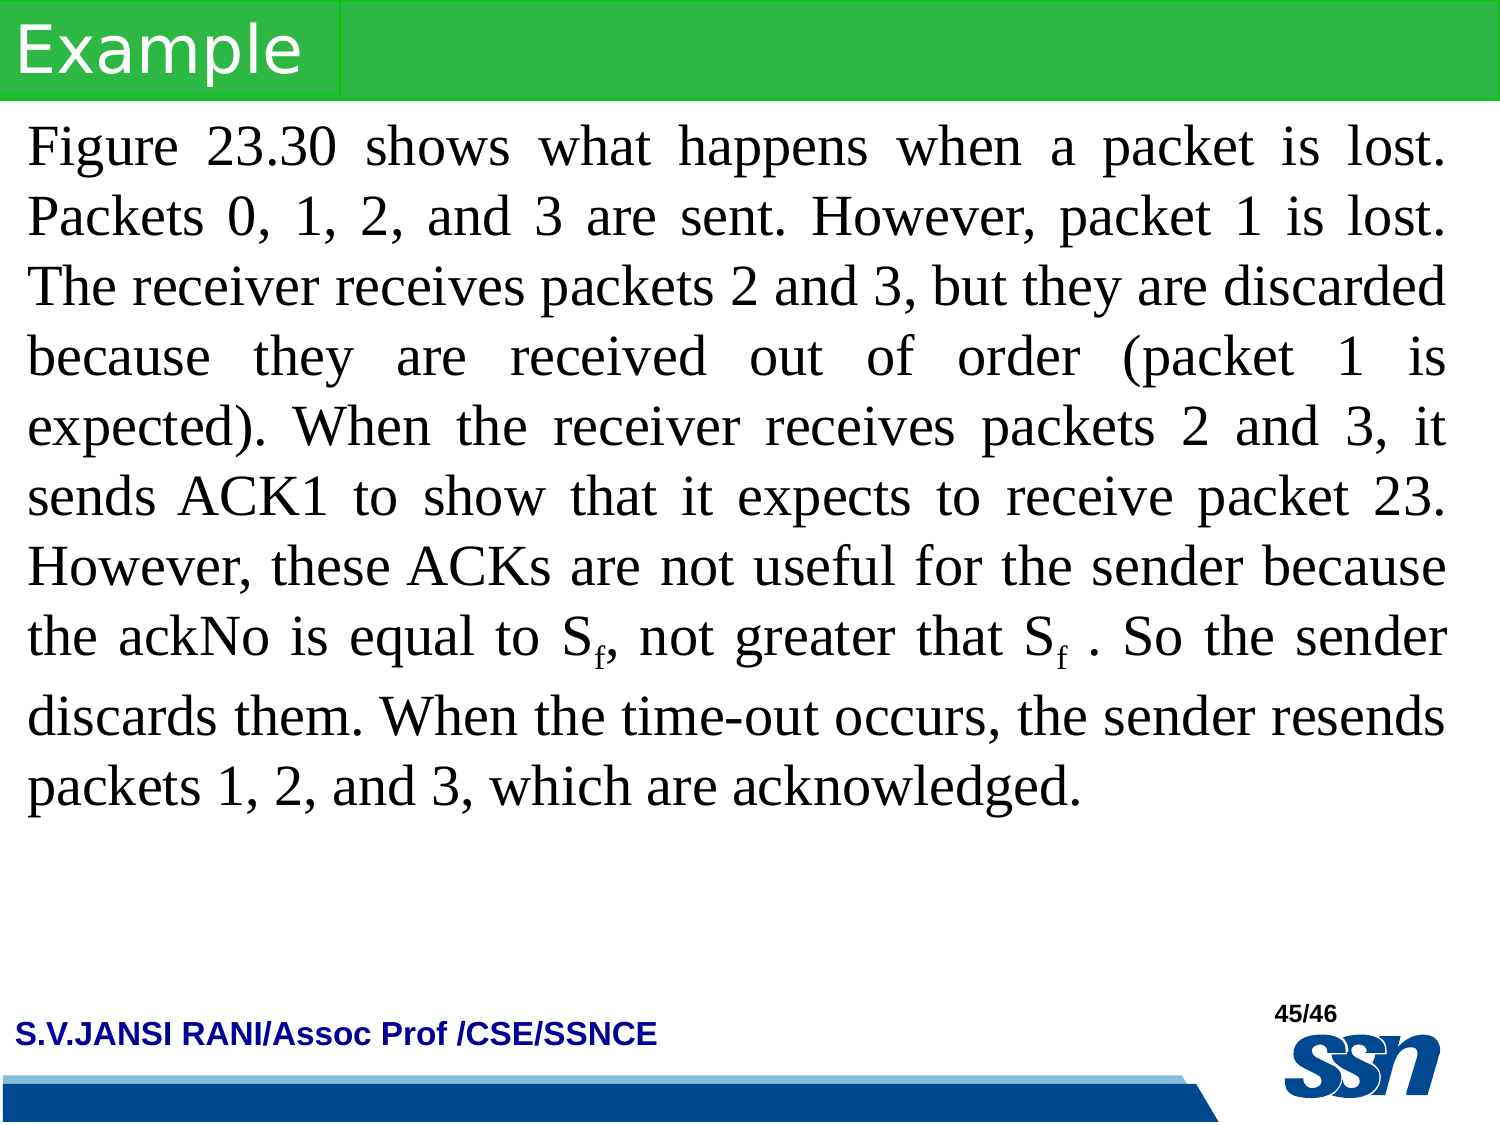

Example
Figure 23.30 shows what happens when a packet is lost. Packets 0, 1, 2, and 3 are sent. However, packet 1 is lost. The receiver receives packets 2 and 3, but they are discarded because they are received out of order (packet 1 is expected). When the receiver receives packets 2 and 3, it sends ACK1 to show that it expects to receive packet 23. However, these ACKs are not useful for the sender because the ackNo is equal to Sf, not greater that Sf . So the sender discards them. When the time-out occurs, the sender resends packets 1, 2, and 3, which are acknowledged.